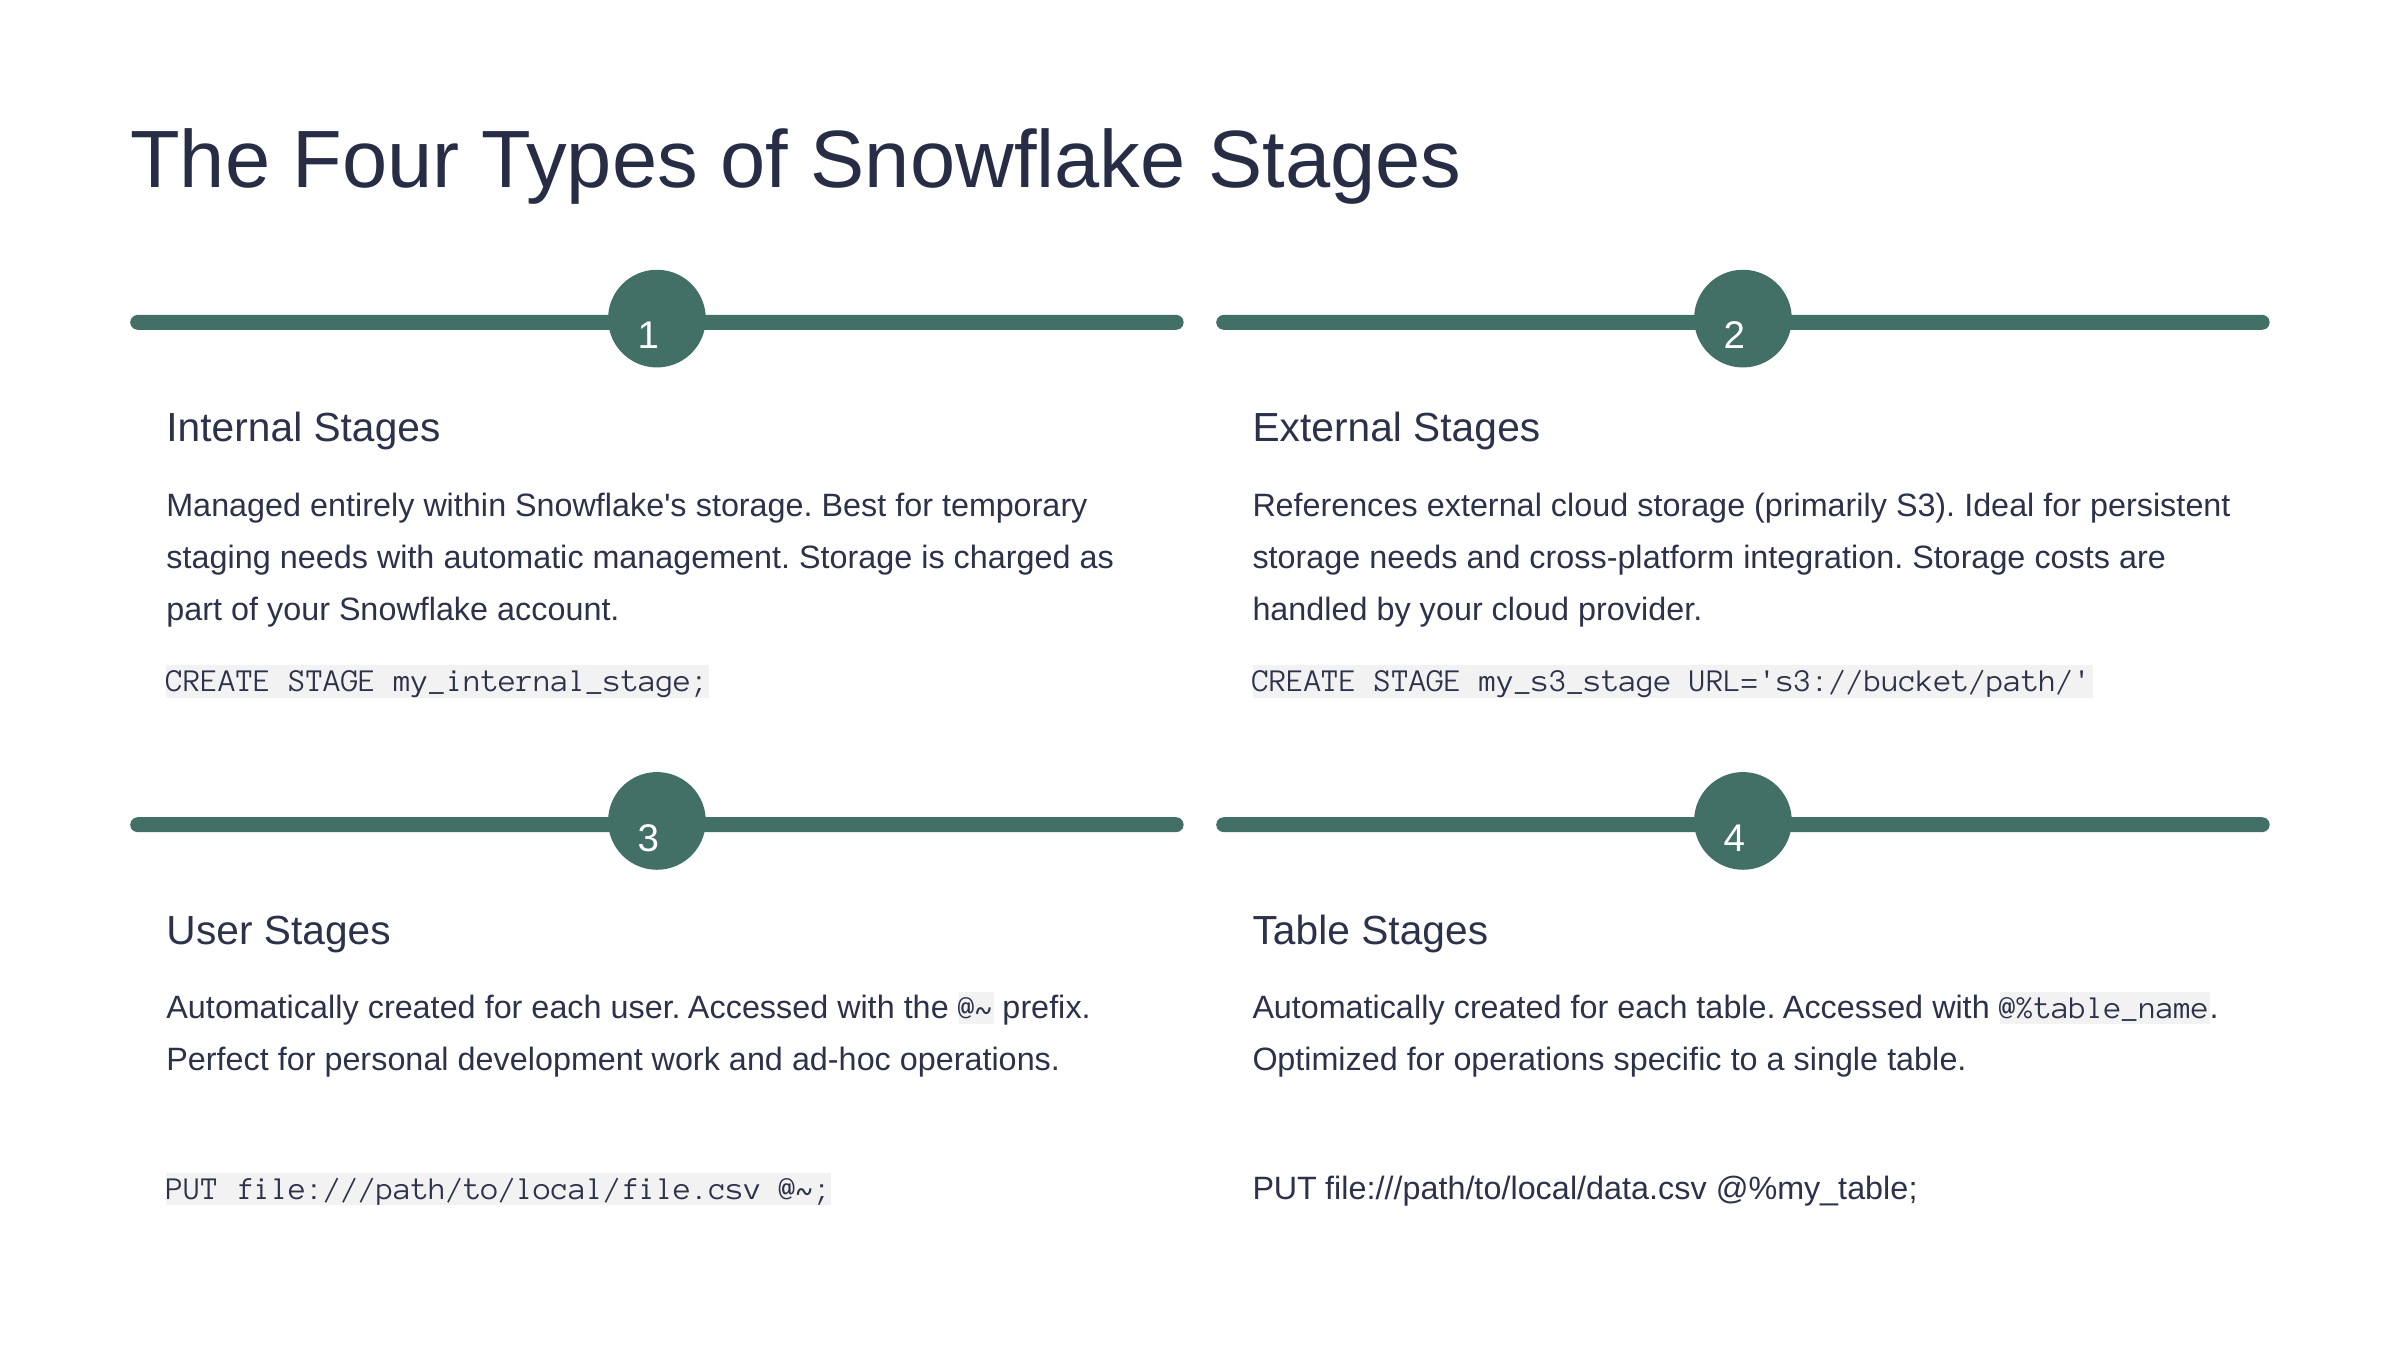

The Four Types of Snowflake Stages

1
2

Internal Stages
External Stages
Managed entirely within Snowflake's storage. Best for temporary staging needs with automatic management. Storage is charged as part of your Snowflake account.
References external cloud storage (primarily S3). Ideal for persistent storage needs and cross-platform integration. Storage costs are handled by your cloud provider.
CREATE STAGE my_internal_stage;
CREATE STAGE my_s3_stage URL='s3://bucket/path/'

3
4

User Stages
Table Stages
Automatically created for each user. Accessed with the @~ prefix. Perfect for personal development work and ad-hoc operations.
Automatically created for each table. Accessed with @%table_name. Optimized for operations specific to a single table.
PUT file:///path/to/local/file.csv @~;
PUT file:///path/to/local/data.csv @%my_table;